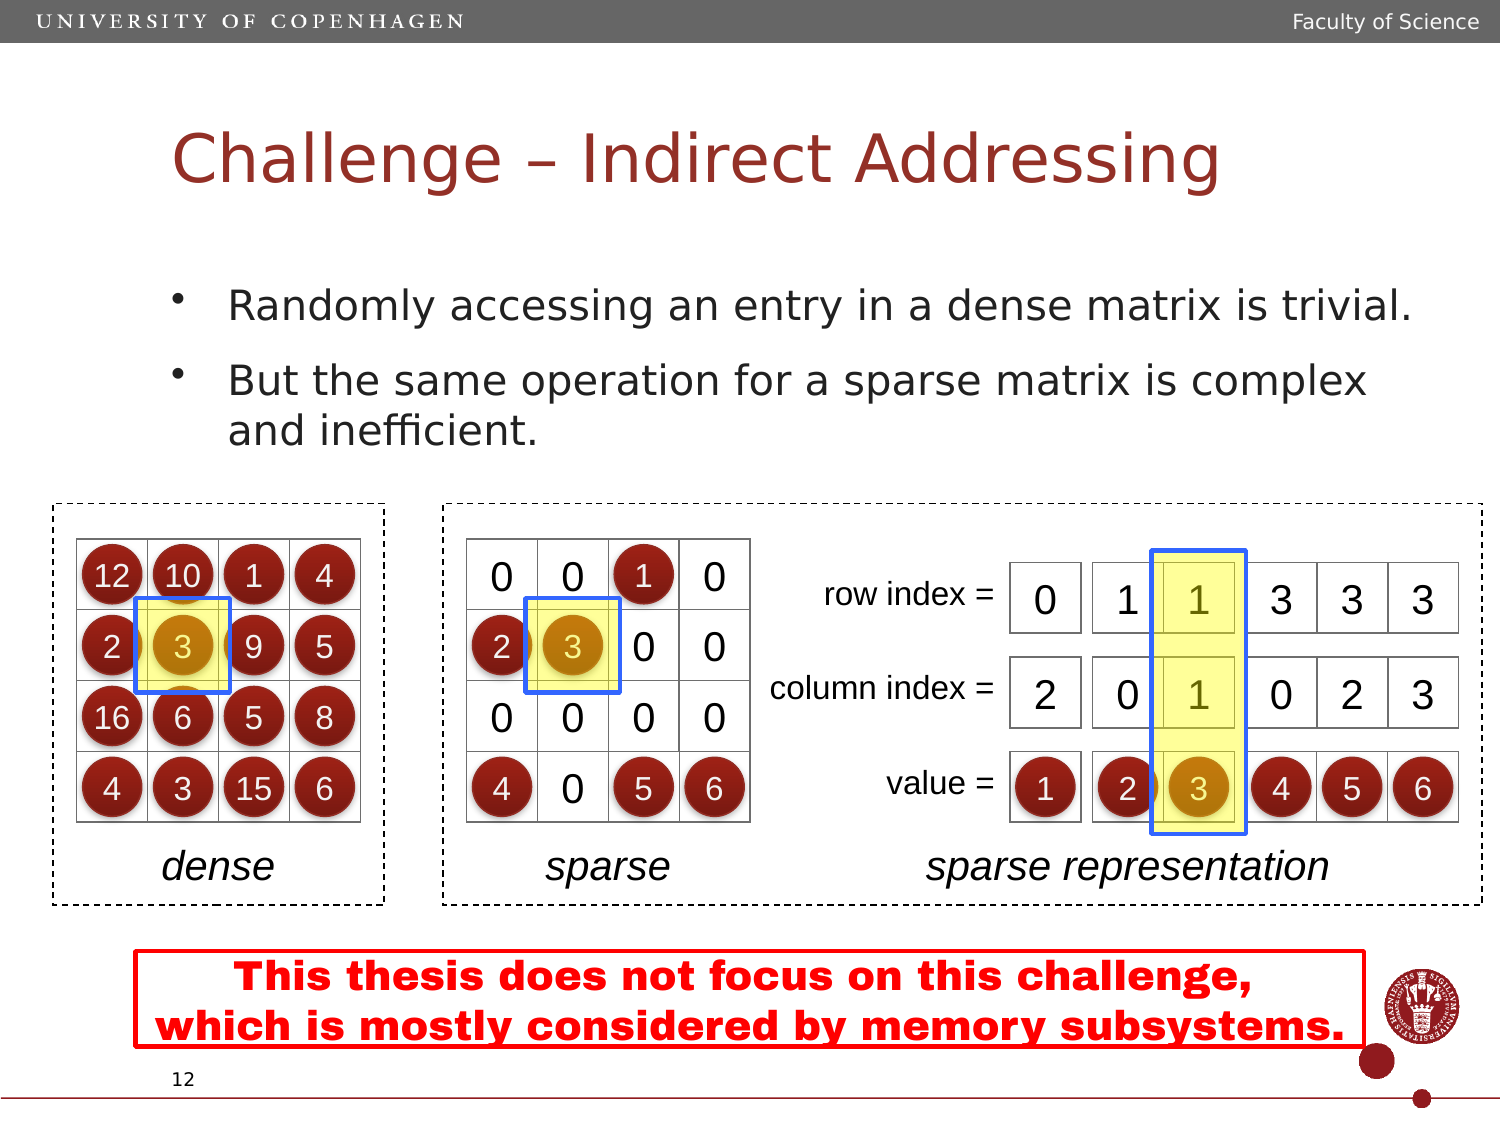

Faculty of Science
Challenge – Indirect Addressing
Randomly accessing an entry in a dense matrix is trivial.
But the same operation for a sparse matrix is complex and inefficient.

0
0
0
1

0
row index =
0
1
1
3
3
3
0
2

0
3

0
0
column index =
2
0
1
0
2
3
0
0
0
0
0
4

0
0
5

0
6

value =
0
1

0
2

0
3

0
4

0
5

0
6

sparse
sparse representation
0
12

0
10

0
1

0
4

0
2

0
3

0
9

0
5

0
16

0
6

0
5

0
8

0
4

0
3

0
15

0
6

dense
This thesis does not focus on this challenge,
which is mostly considered by memory subsystems.
12